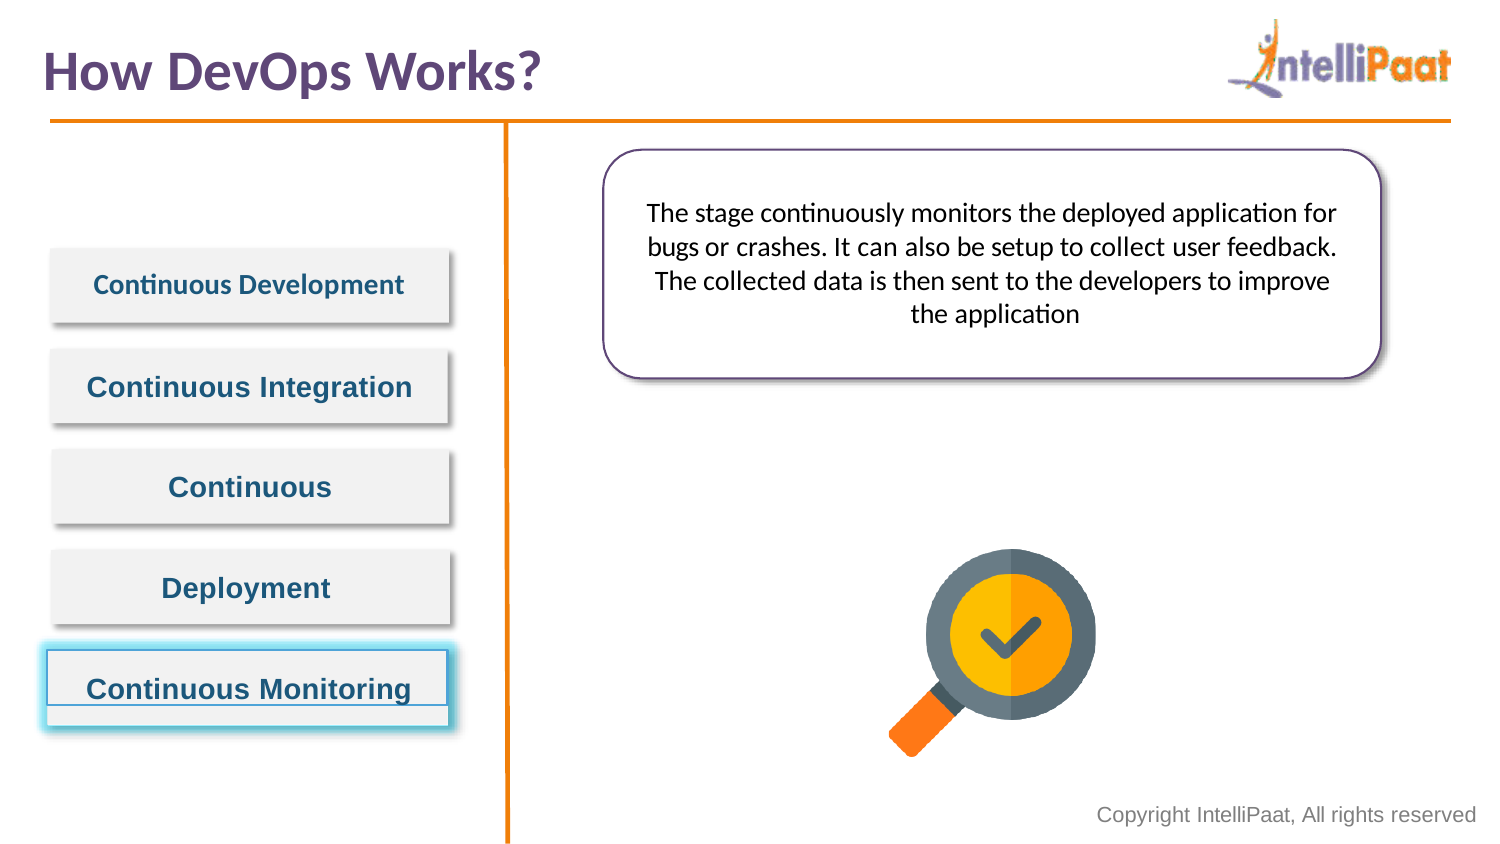

# How DevOps Works?

The stage continuously monitors the deployed application for  bugs or crashes. It can also be setup to collect user feedback.  The collected data is then sent to the developers to improve  the application

Continuous Development

Continuous Integration
Continuous Deployment  Continuous Testing

Continuous Monitoring

Copyright IntelliPaat, All rights reserved